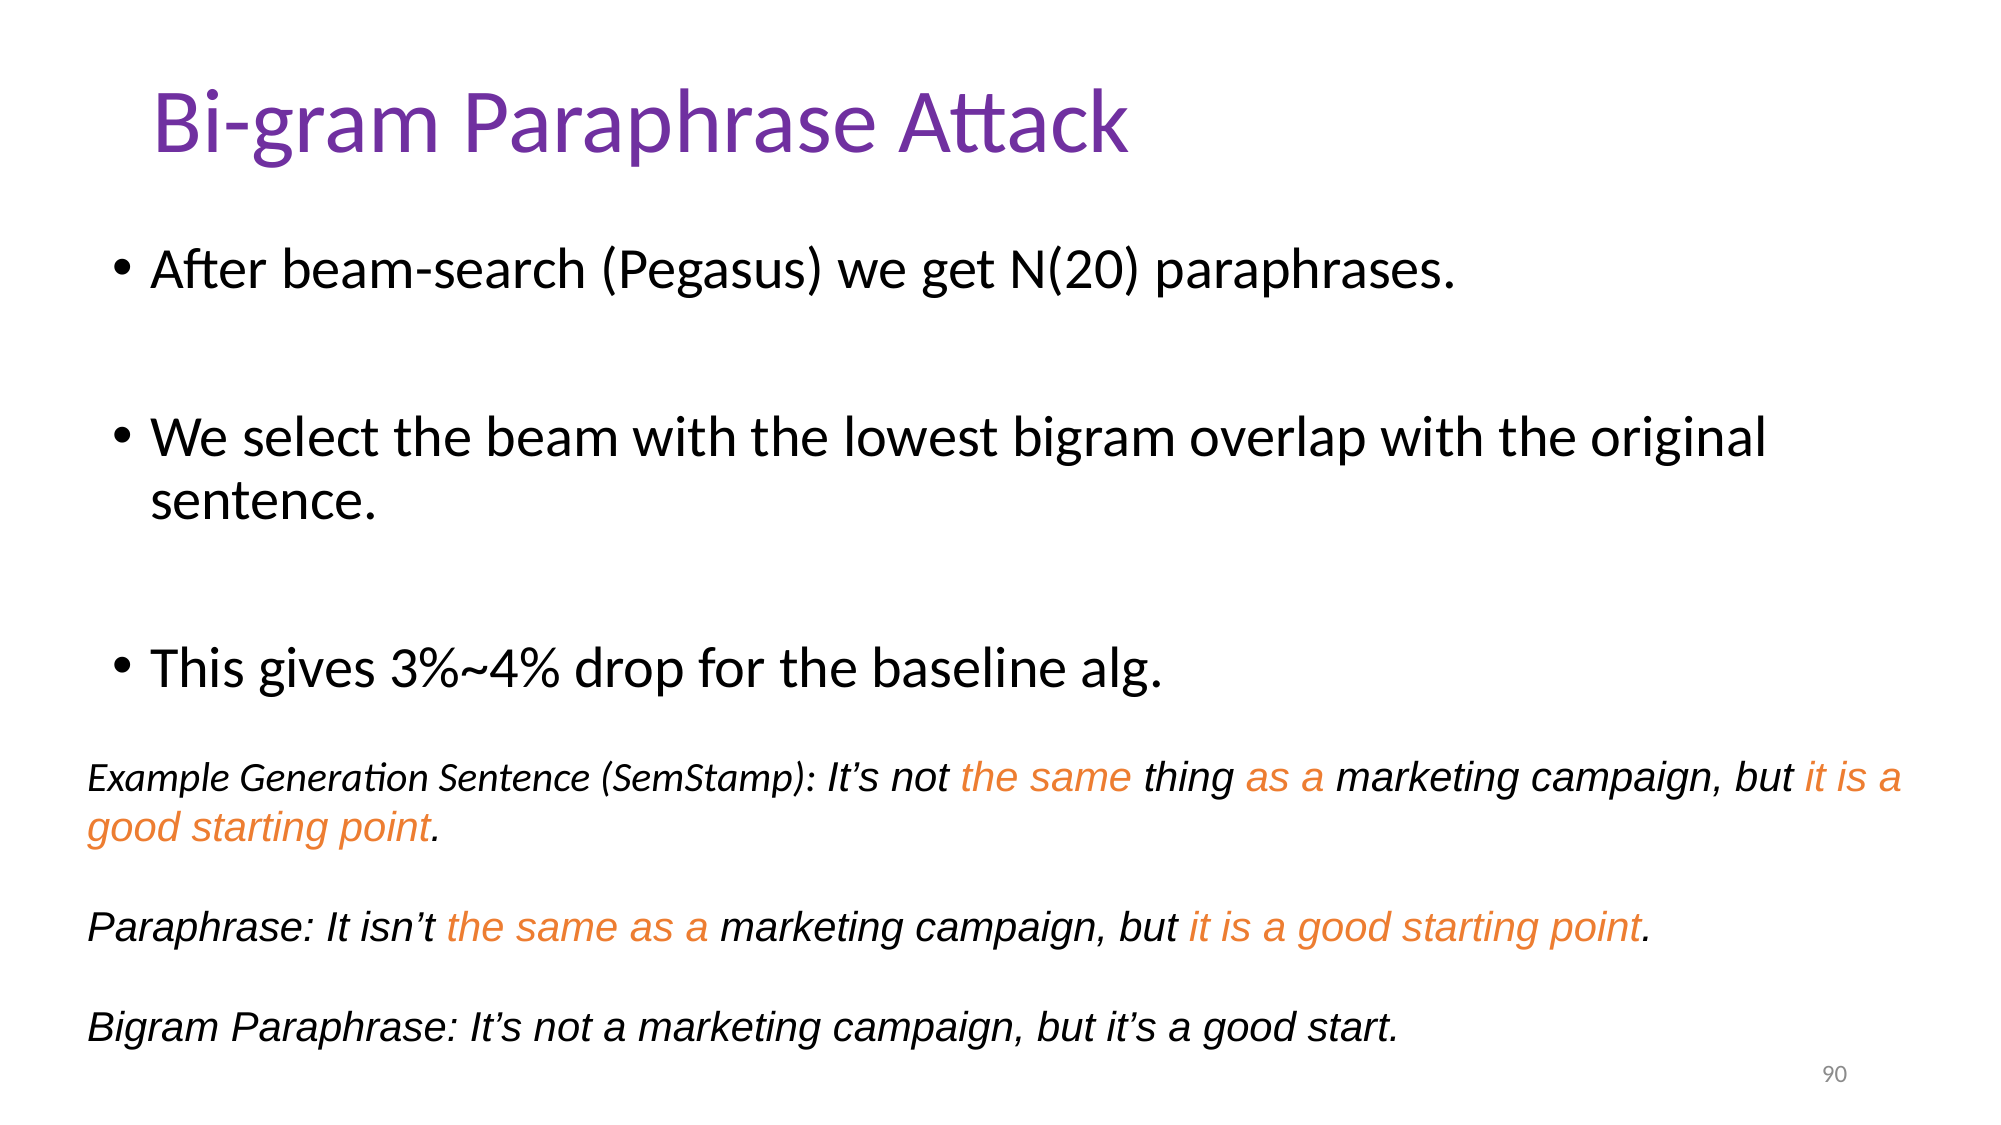

# Bi-gram Paraphrase Attack
After beam-search (Pegasus) we get N(20) paraphrases.

We select the beam with the lowest bigram overlap with the original sentence.

This gives 3%~4% drop for the baseline alg.
Example Generation Sentence (SemStamp): It’s not the same thing as a marketing campaign, but it is a good starting point.

Paraphrase: It isn’t the same as a marketing campaign, but it is a good starting point.

Bigram Paraphrase: It’s not a marketing campaign, but it’s a good start.
90